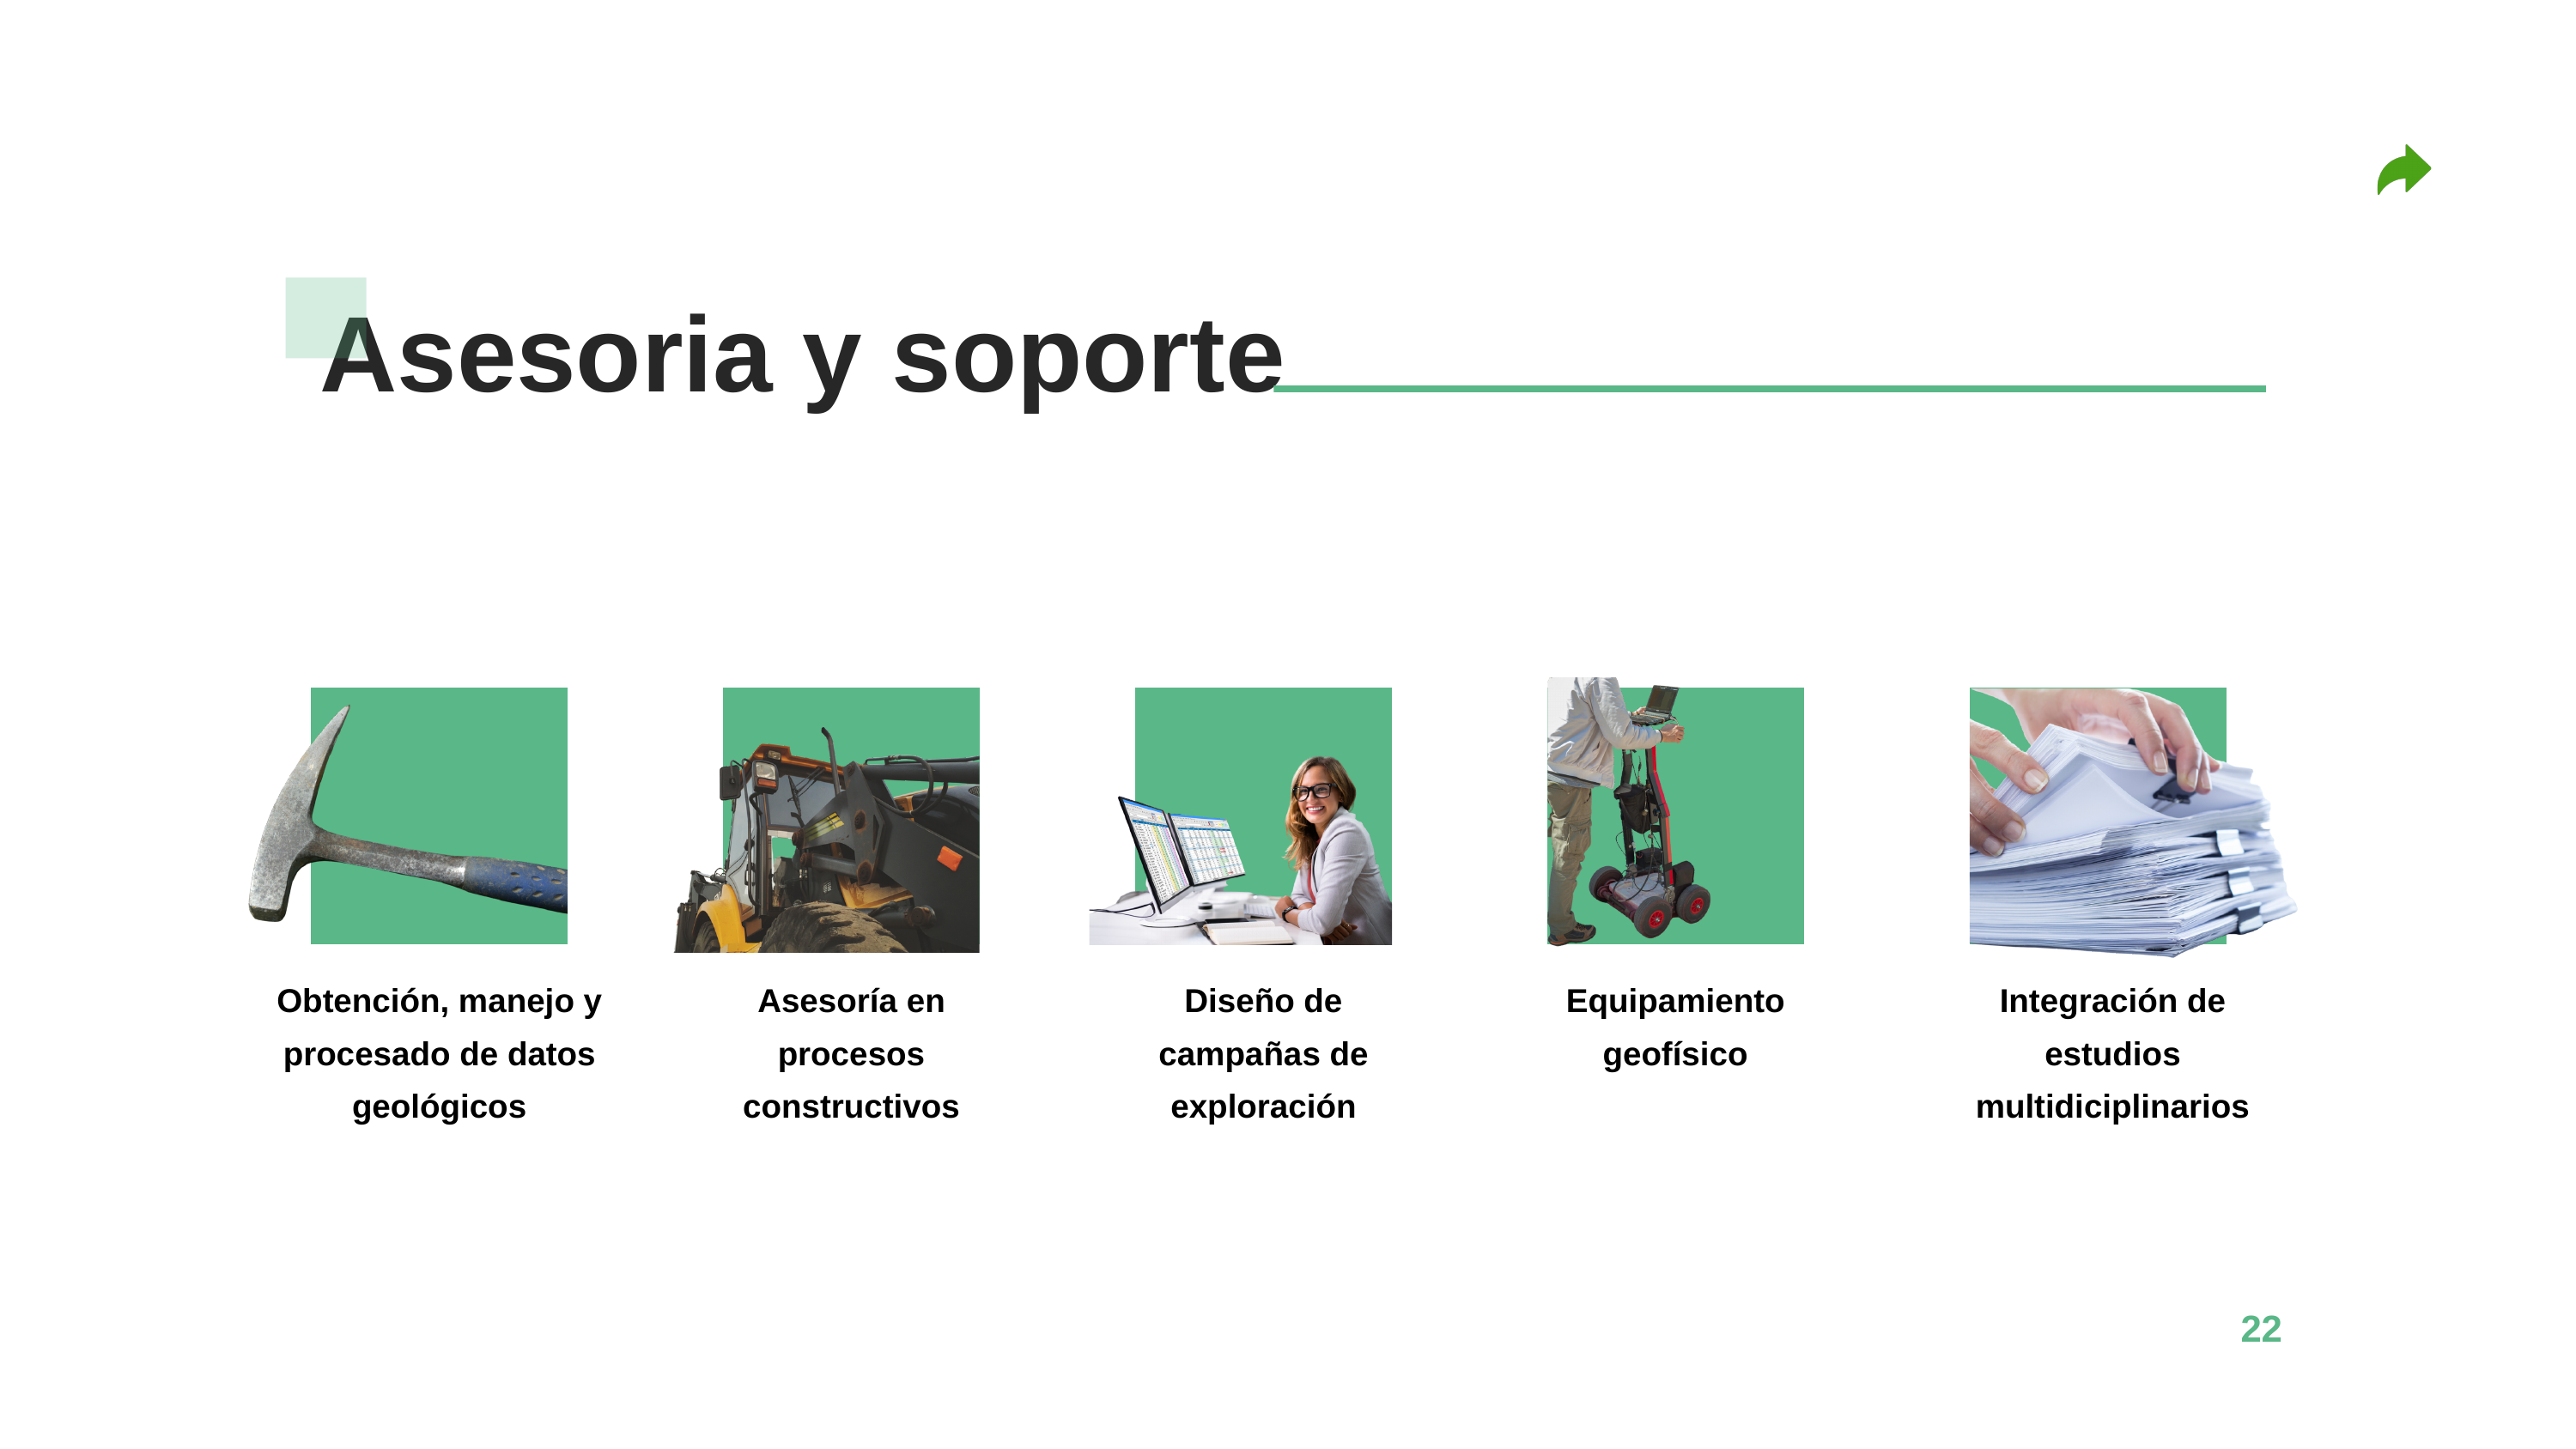

Asesoria y soporte

Obtención, manejo y procesado de datos geológicos
Asesoría en procesos constructivos
Diseño de campañas de exploración
Equipamiento geofísico
Integración de estudios multidiciplinarios
22